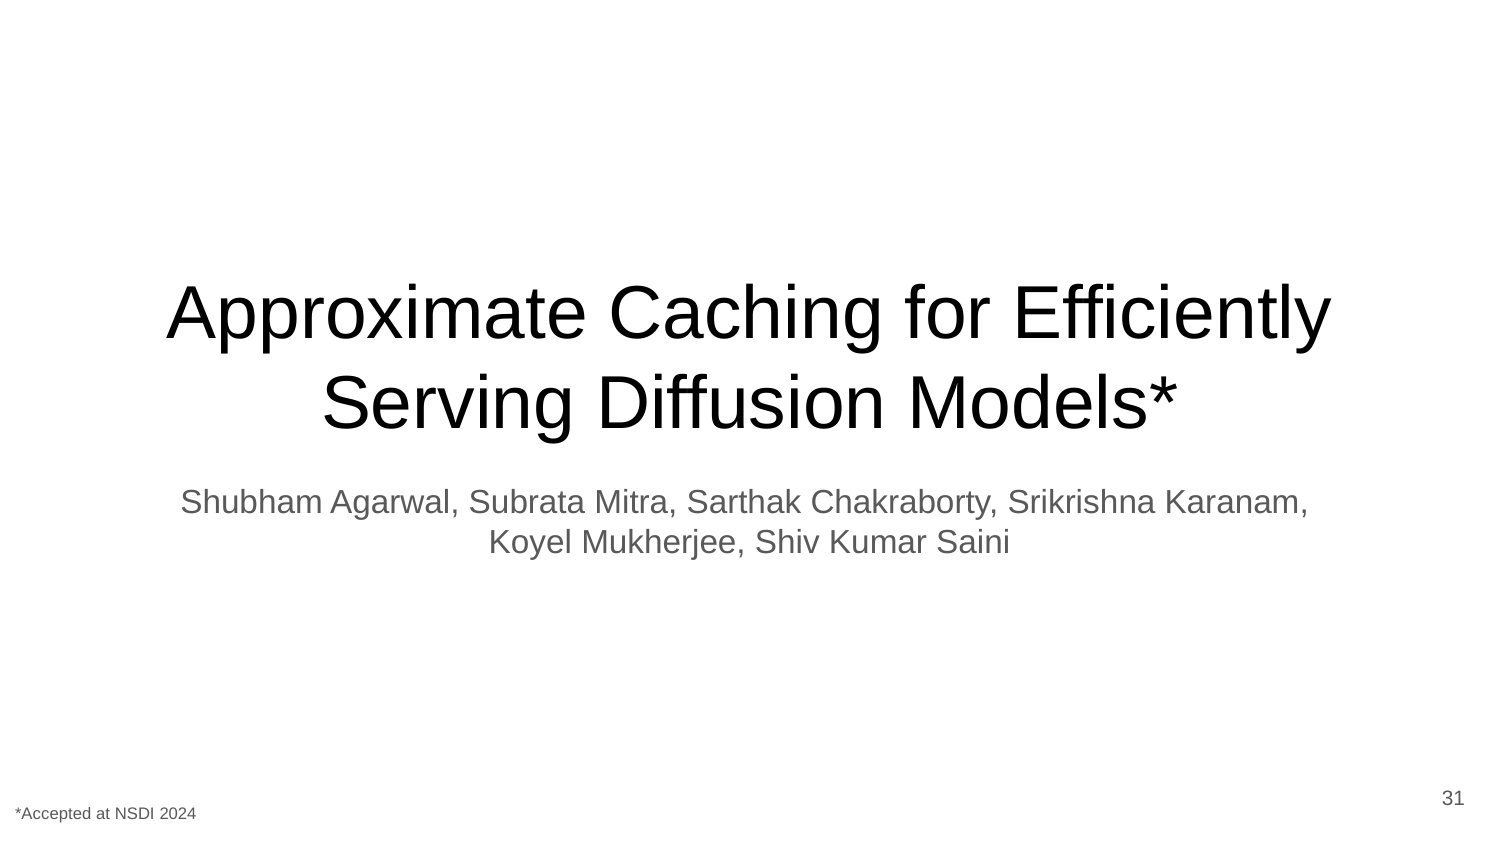

# Approximate Caching for Efficiently Serving Diffusion Models*
Shubham Agarwal, Subrata Mitra, Sarthak Chakraborty, Srikrishna Karanam,
Koyel Mukherjee, Shiv Kumar Saini
31
*Accepted at NSDI 2024